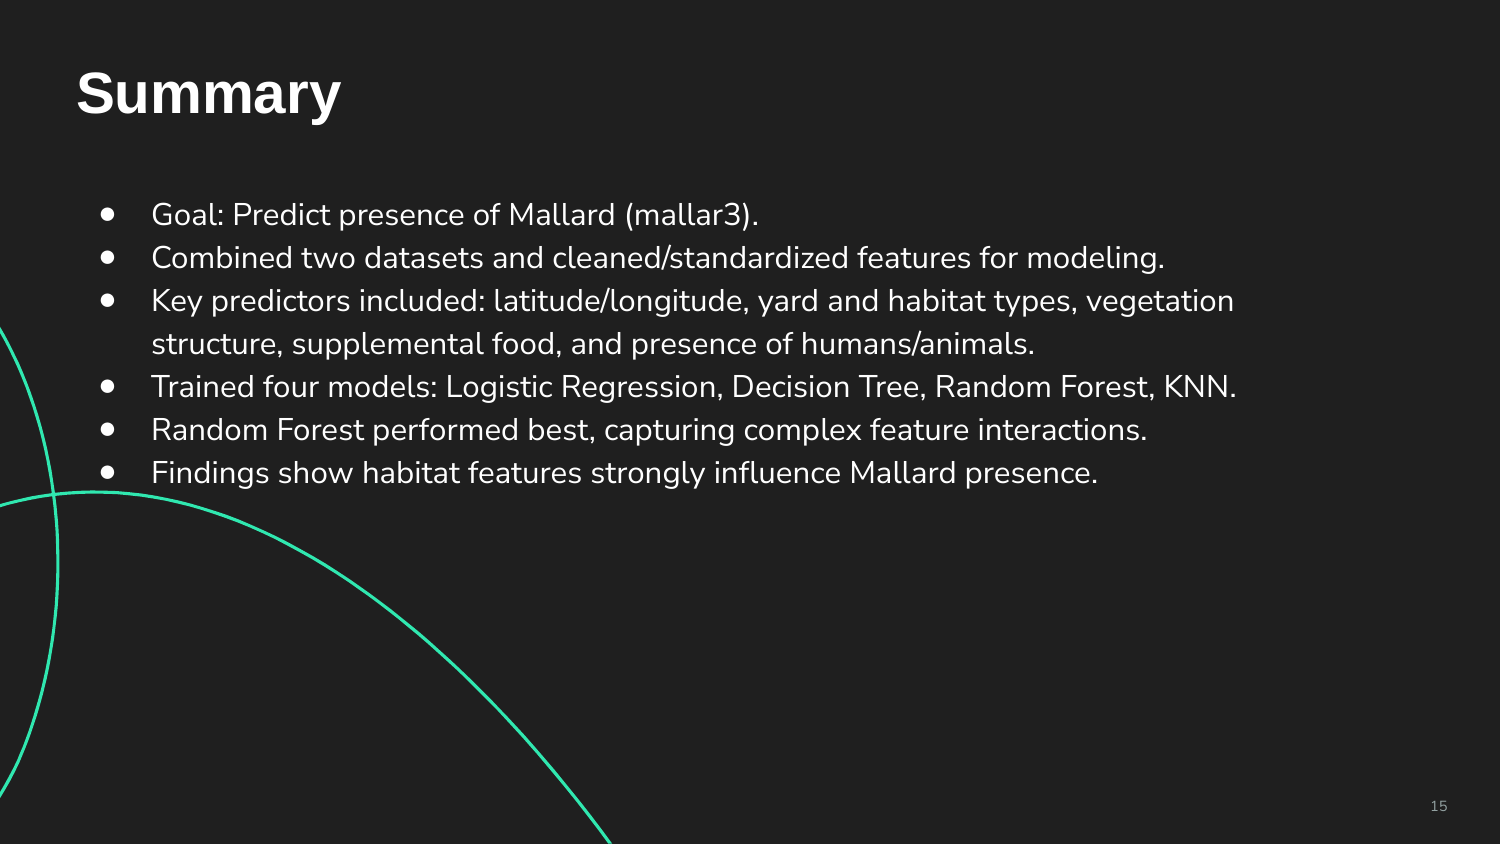

# Summary
Goal: Predict presence of Mallard (mallar3).
Combined two datasets and cleaned/standardized features for modeling.
Key predictors included: latitude/longitude, yard and habitat types, vegetation structure, supplemental food, and presence of humans/animals.
Trained four models: Logistic Regression, Decision Tree, Random Forest, KNN.
Random Forest performed best, capturing complex feature interactions.
Findings show habitat features strongly influence Mallard presence.